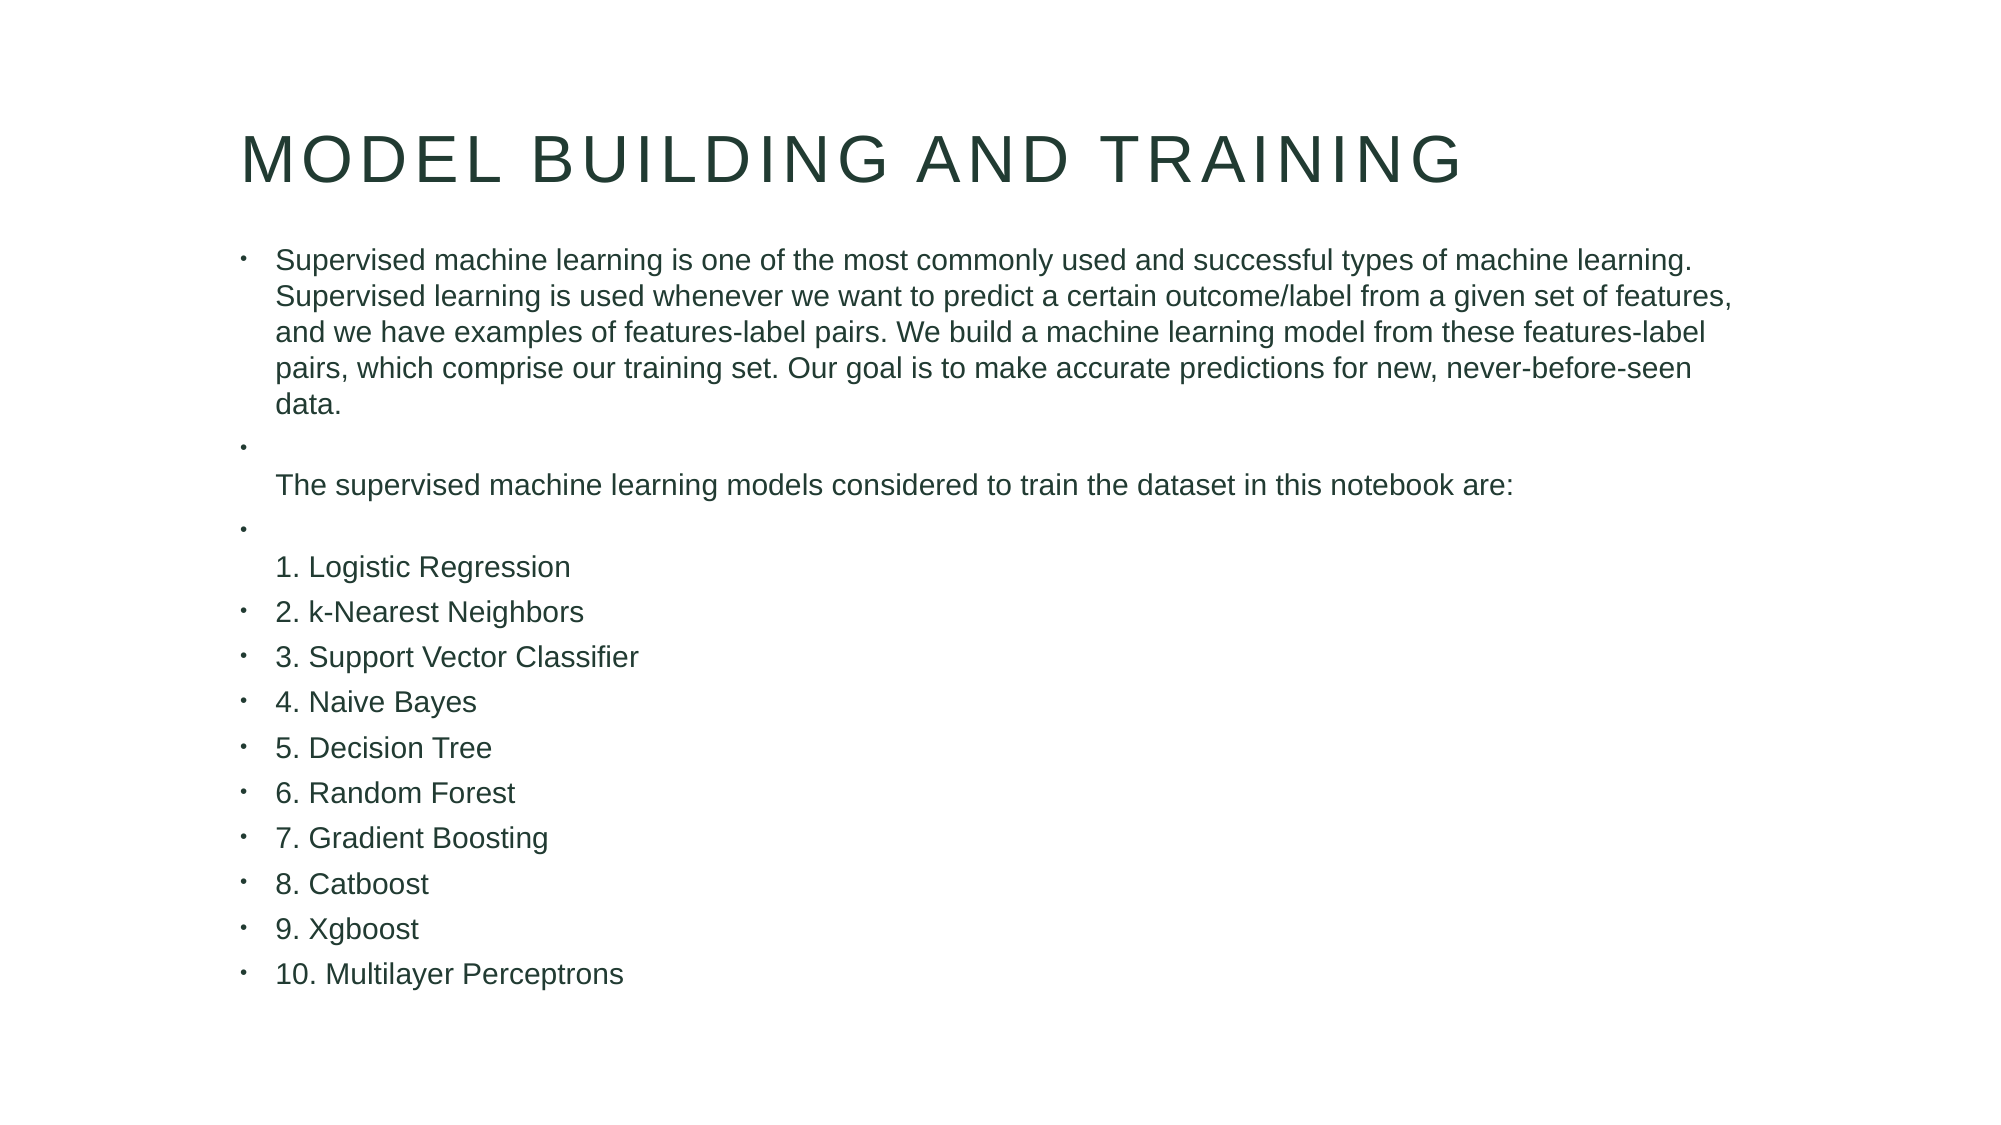

# Model Building and training
Supervised machine learning is one of the most commonly used and successful types of machine learning. Supervised learning is used whenever we want to predict a certain outcome/label from a given set of features, and we have examples of features-label pairs. We build a machine learning model from these features-label pairs, which comprise our training set. Our goal is to make accurate predictions for new, never-before-seen data.
The supervised machine learning models considered to train the dataset in this notebook are:
1. Logistic Regression
2. k-Nearest Neighbors
3. Support Vector Classifier
4. Naive Bayes
5. Decision Tree
6. Random Forest
7. Gradient Boosting
8. Catboost
9. Xgboost
10. Multilayer Perceptrons